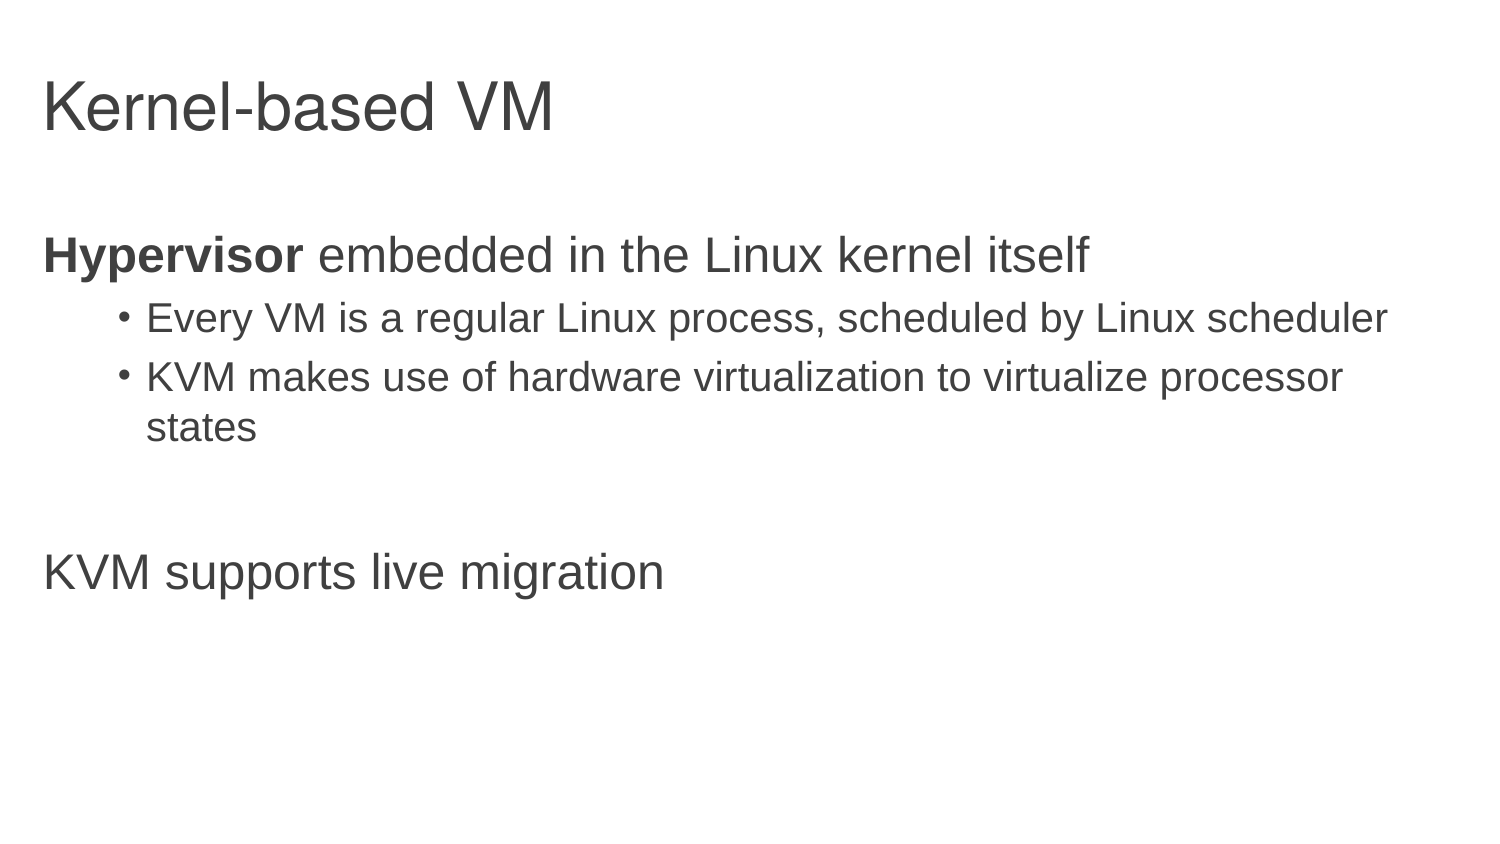

# Kernel-based VM
Hypervisor embedded in the Linux kernel itself
Every VM is a regular Linux process, scheduled by Linux scheduler
KVM makes use of hardware virtualization to virtualize processor states

KVM supports live migration